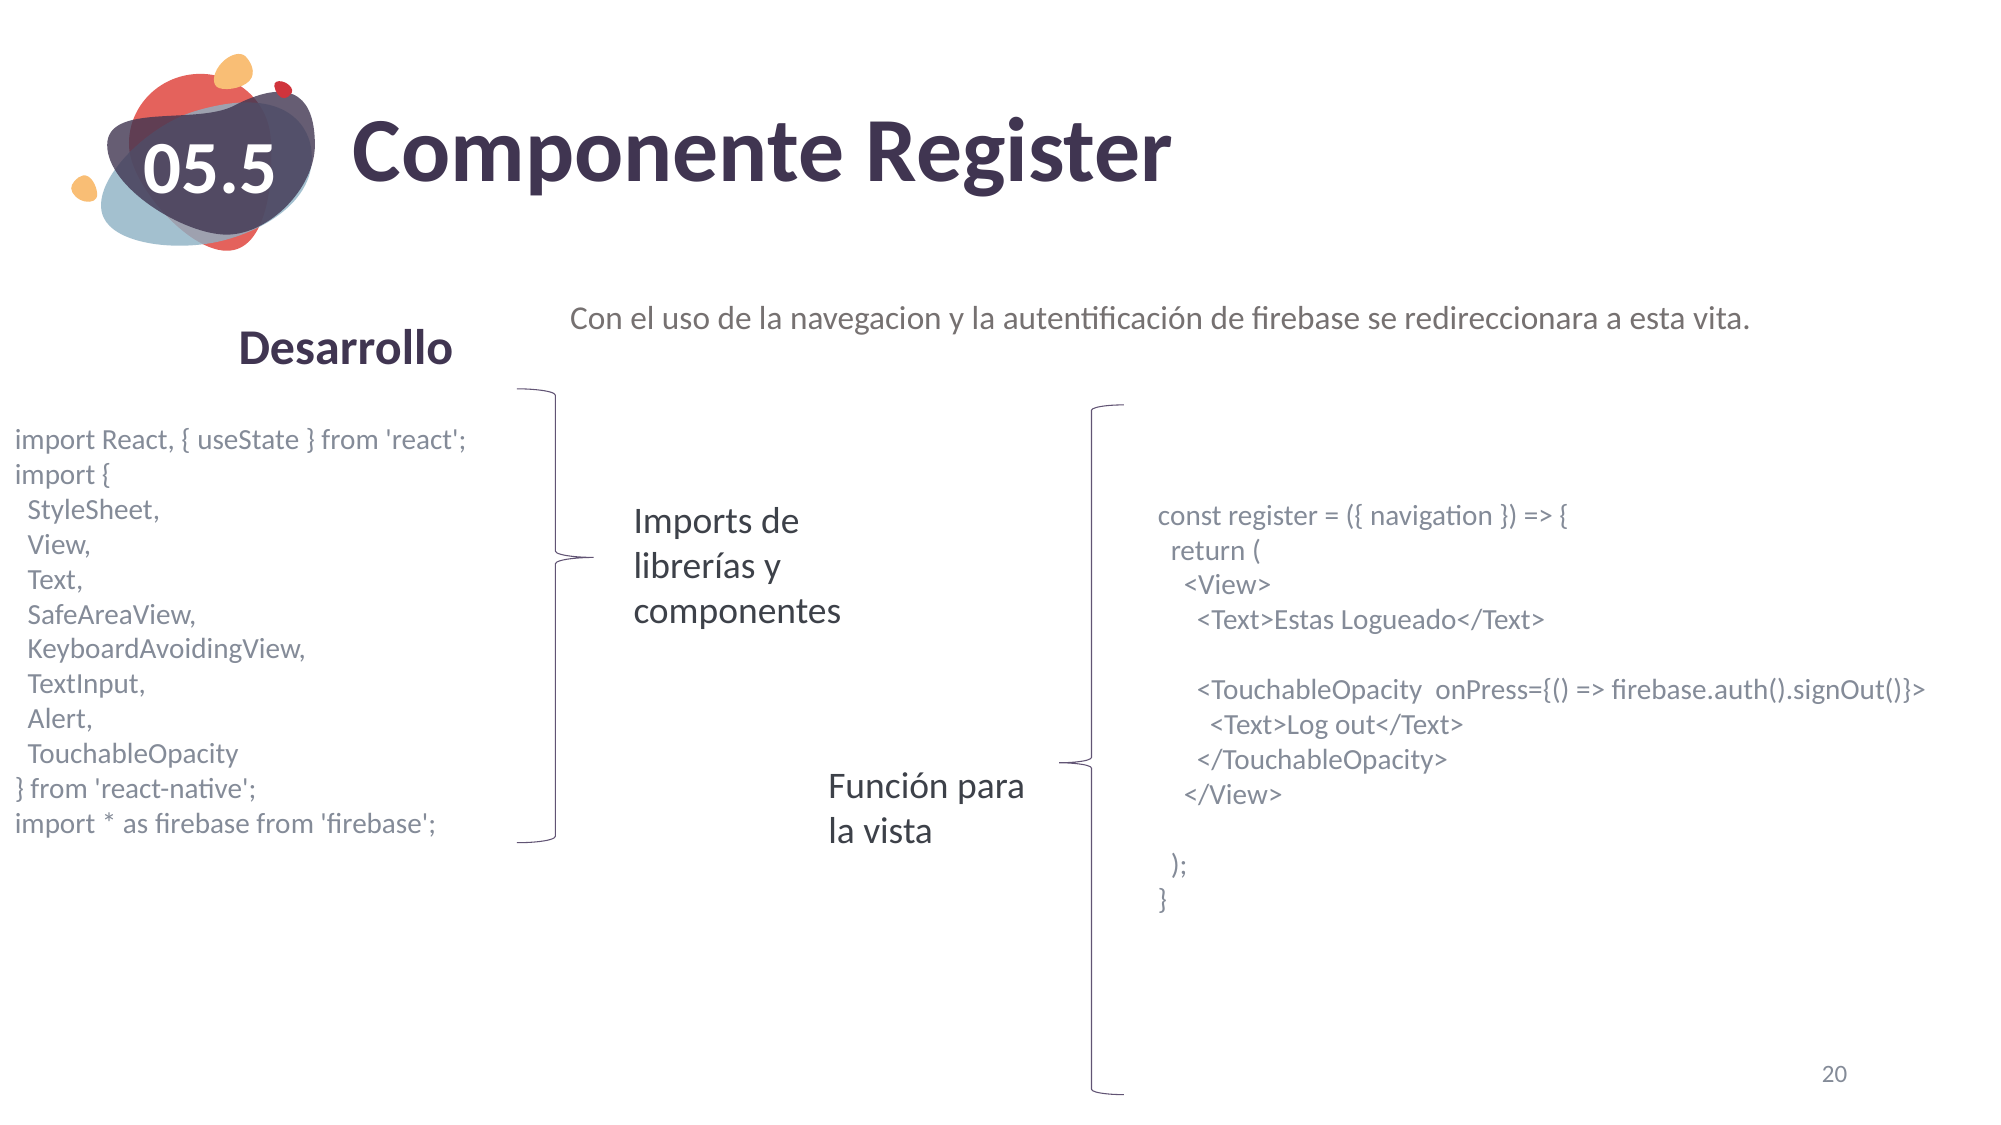

05.5

# Componente Register
Desarrollo

Con el uso de la navegacion y la autentificación de firebase se redireccionara a esta vita.

import React, { useState } from 'react';
import {
  StyleSheet,
  View,
  Text,
  SafeAreaView,
  KeyboardAvoidingView,
  TextInput,
  Alert,
  TouchableOpacity
} from 'react-native';
import * as firebase from 'firebase';

Imports de librerías y componentes
const register = ({ navigation }) => {
  return (
    <View>
      <Text>Estas Logueado</Text>
      <TouchableOpacity  onPress={() => firebase.auth().signOut()}>
        <Text>Log out</Text>
      </TouchableOpacity>
    </View>
  );
}
Función para la vista
20